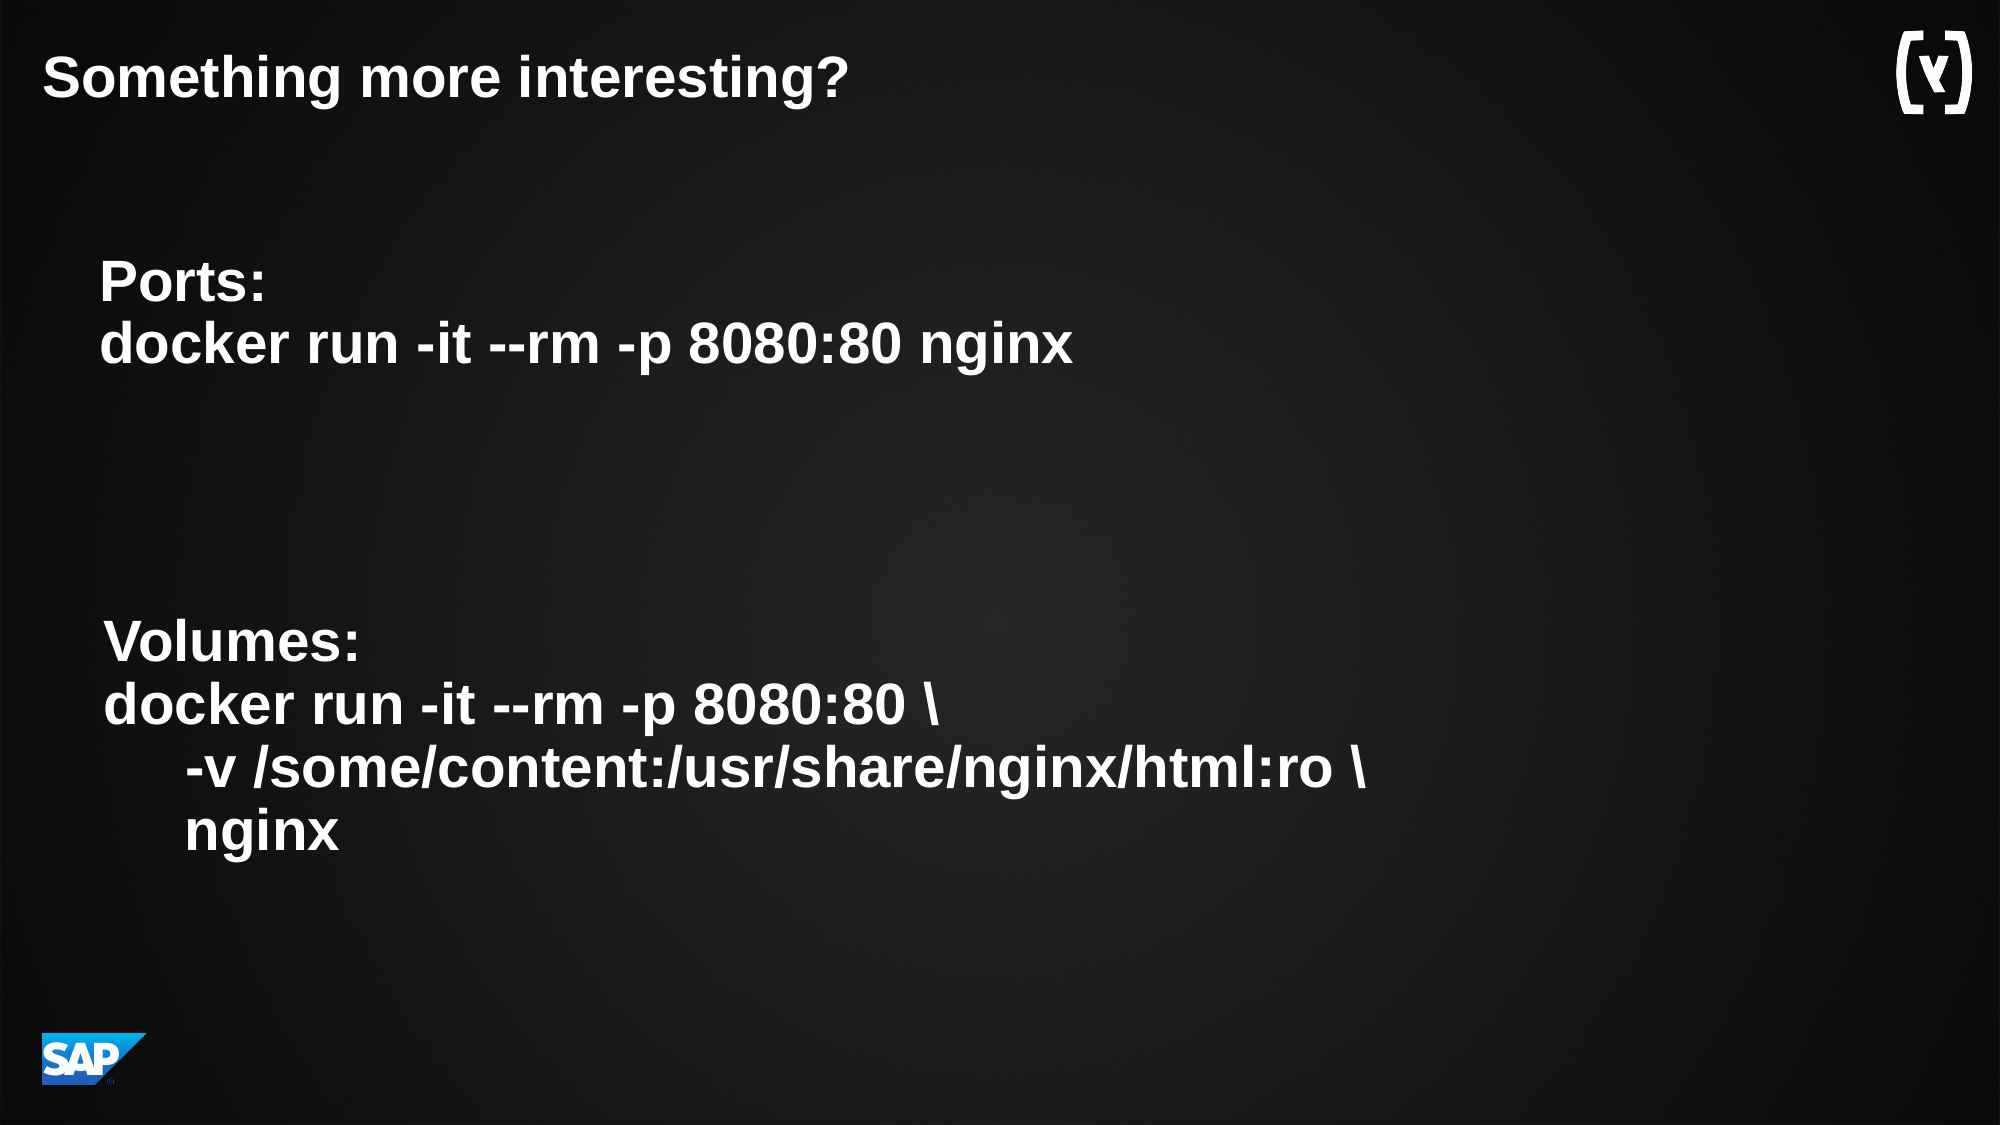

# Something more interesting?
Ports:
docker run -it --rm -p 8080:80 nginx

Volumes:
docker run -it --rm -p 8080:80 \
     -v /some/content:/usr/share/nginx/html:ro \
     nginx